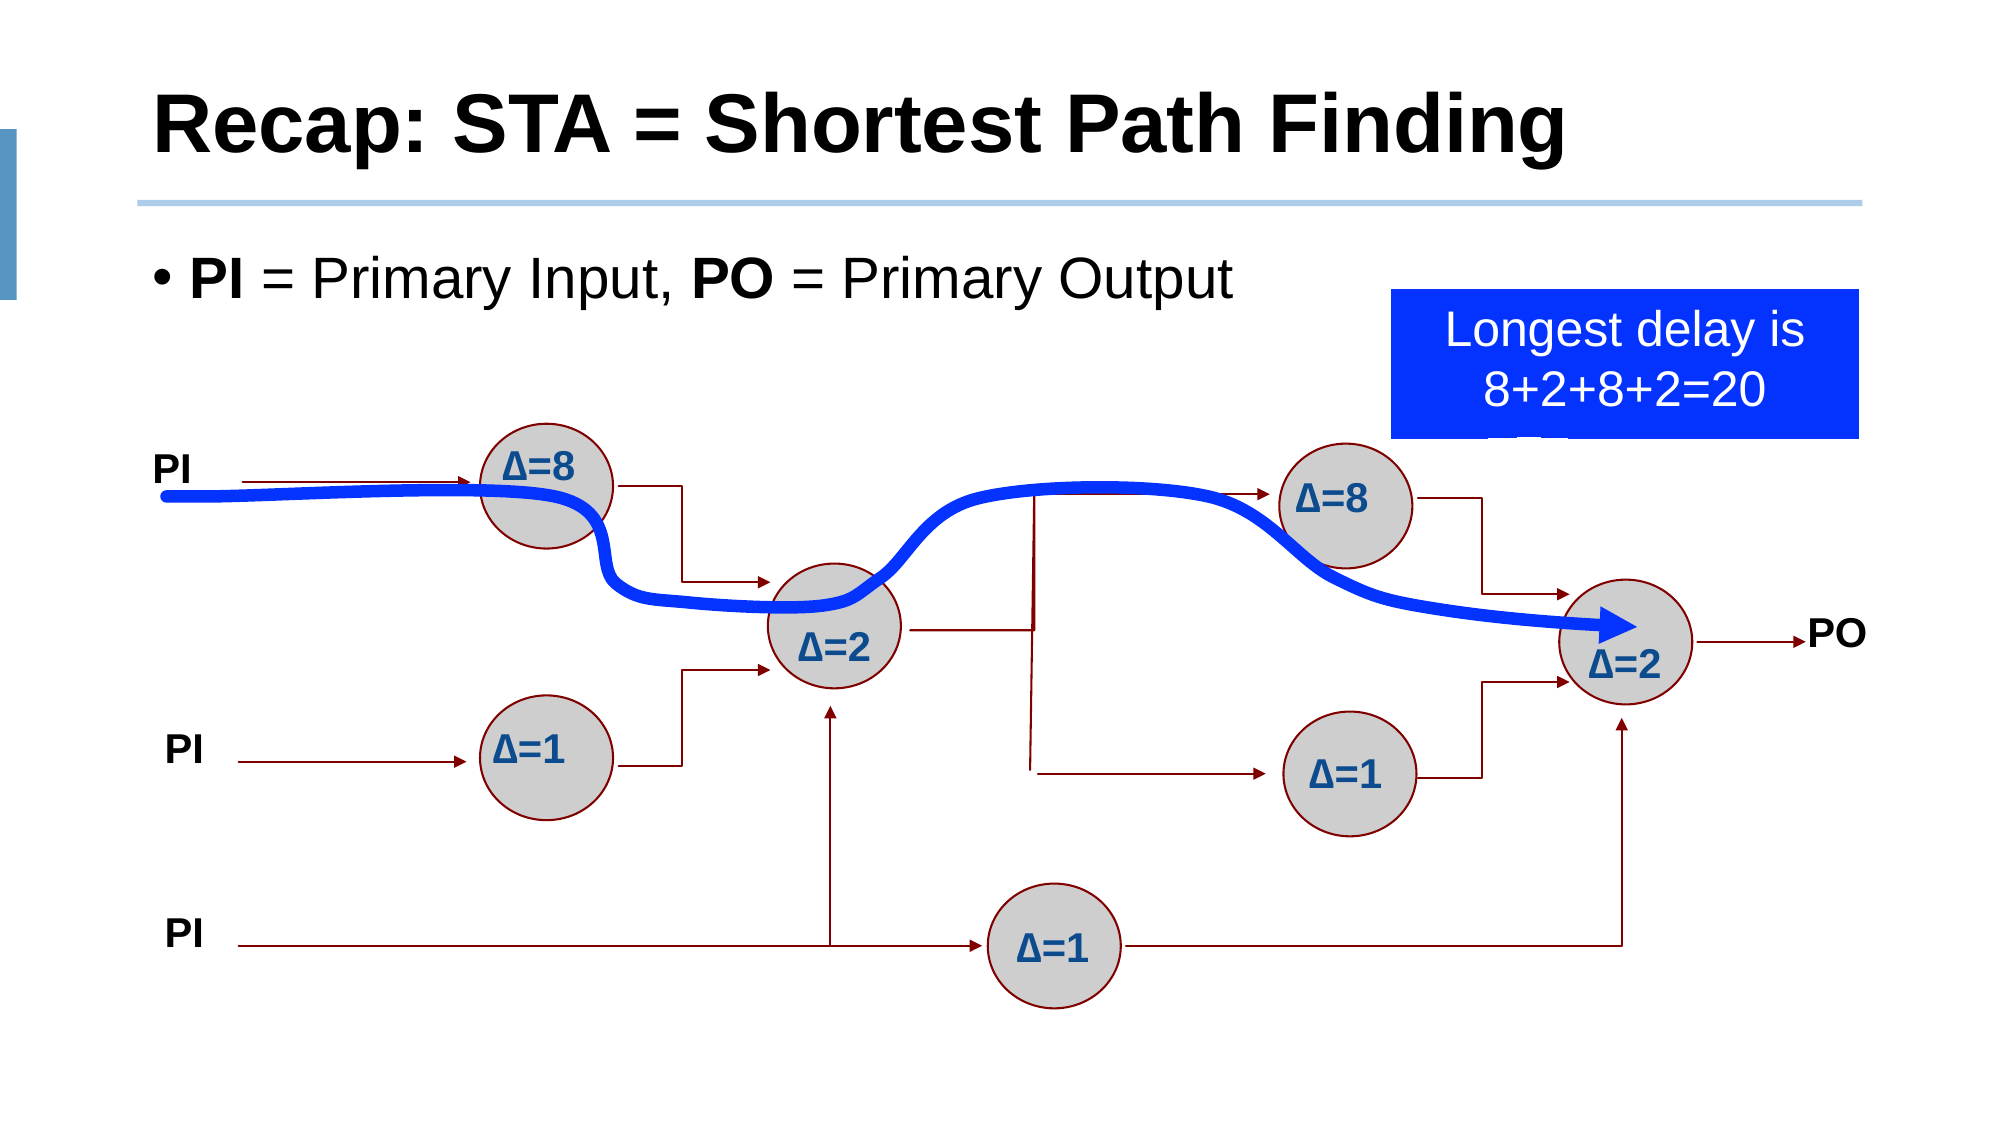

# Recap: STA = Shortest Path Finding
PI = Primary Input, PO = Primary Output

Longest delay is 8+2+8+2=20

∆=8
PI

∆=8

PO
∆=2
∆=2

PI
∆=1

∆=1

PI
∆=1